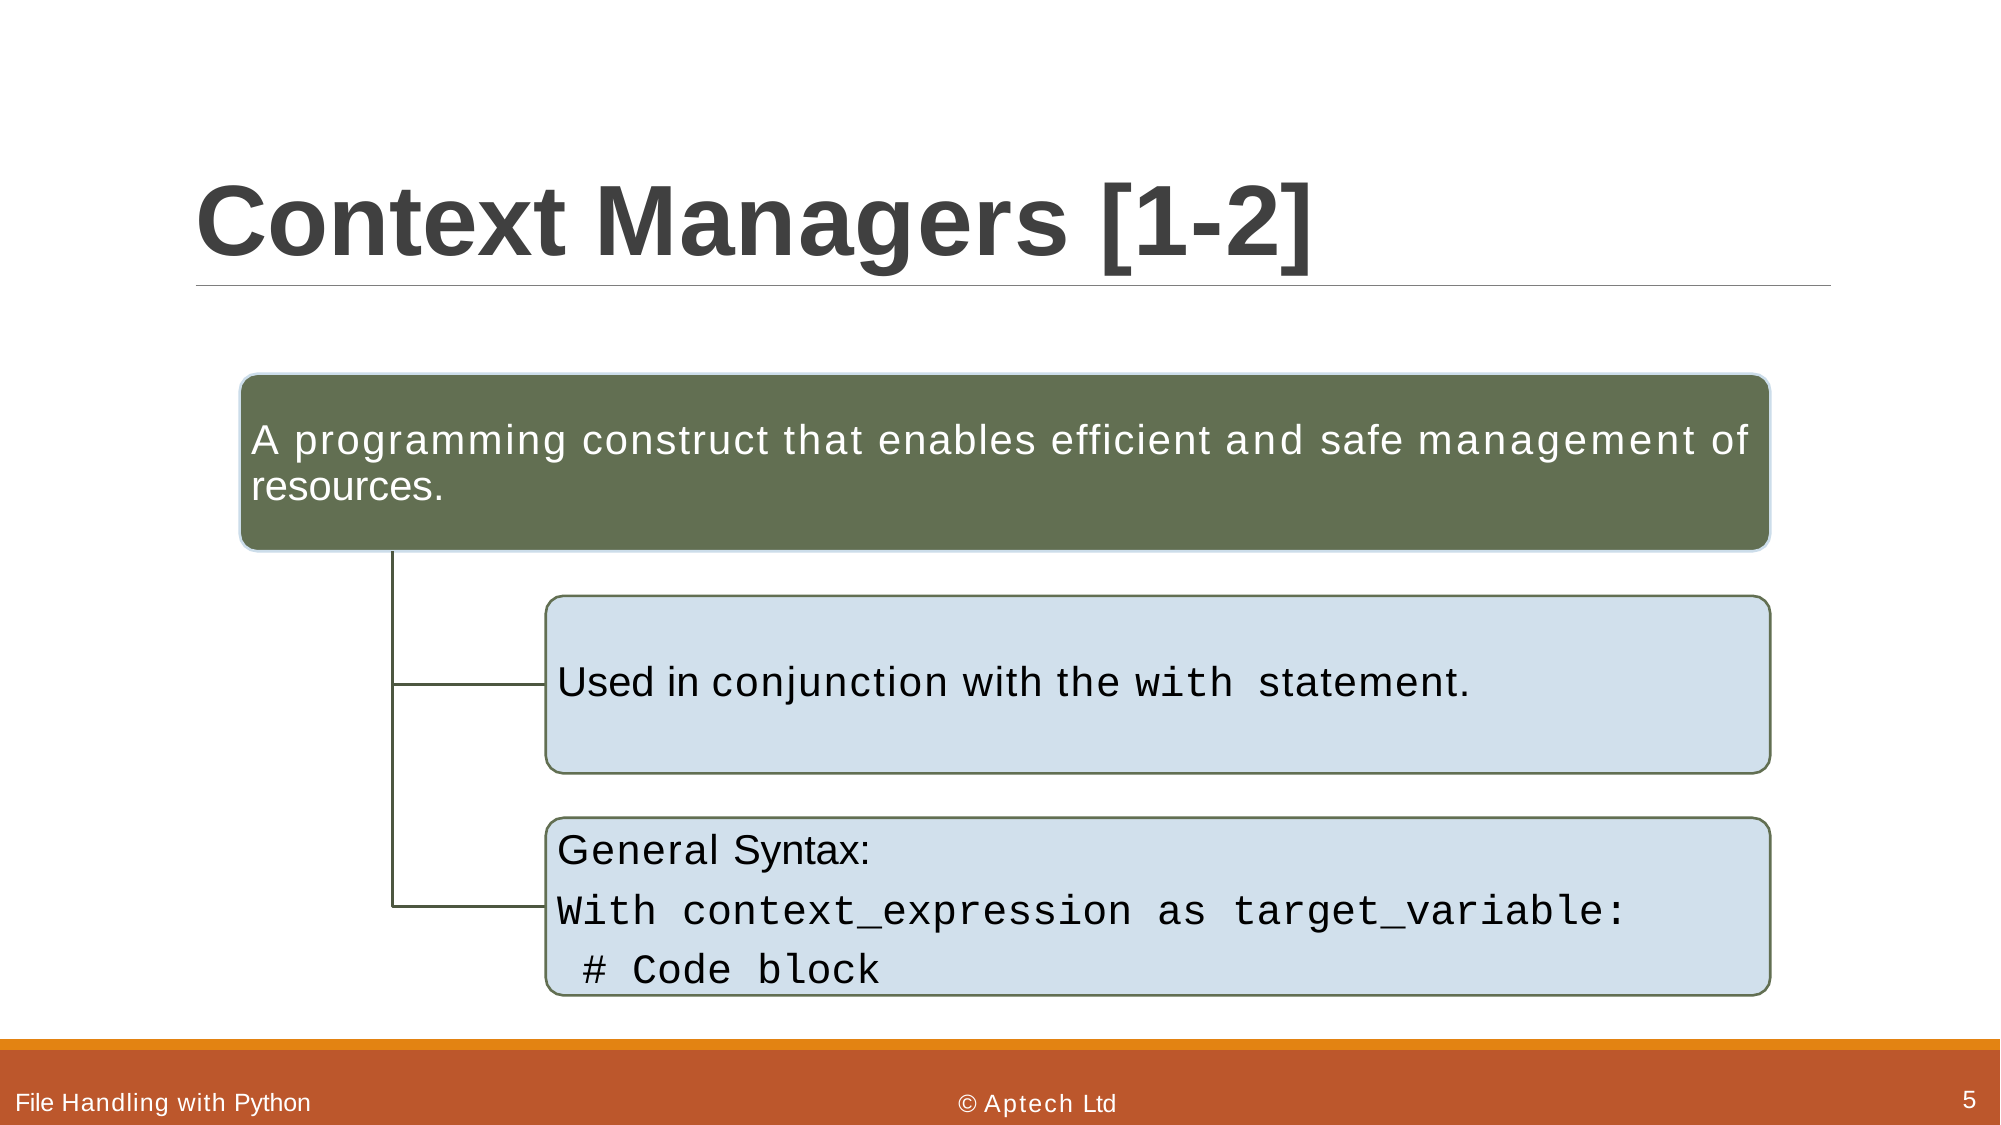

# Context Managers [1-2]

A programming construct that enables efficient and safe management of resources.

Used in conjunction with the with statement.

General Syntax:
With context_expression as target_variable: # Code block
5
File Handling with Python
© Aptech Ltd